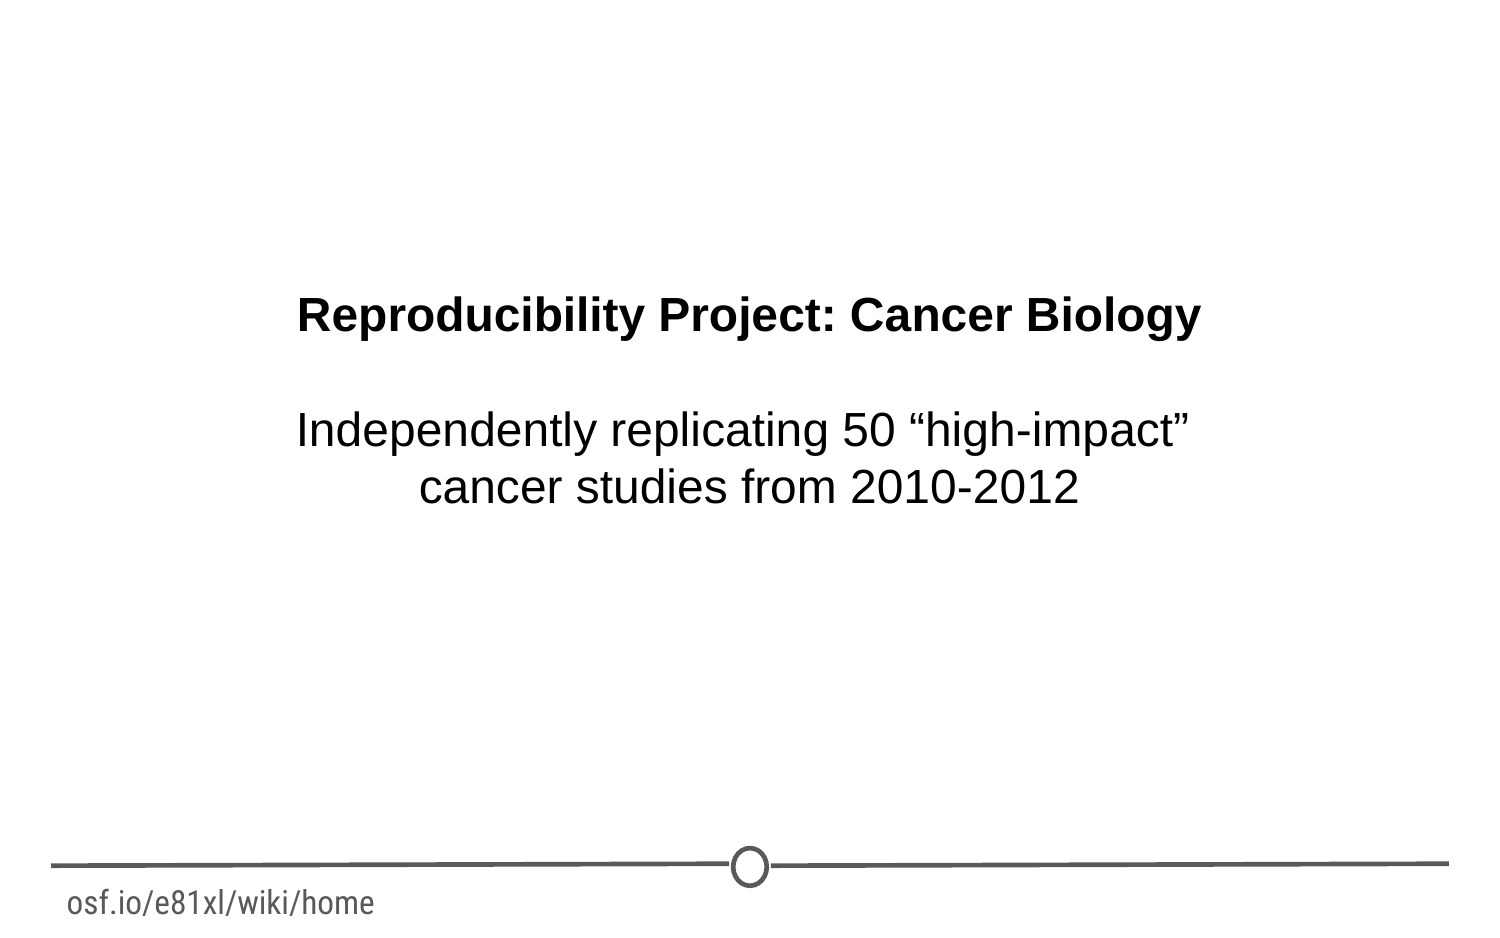

Reproducibility Project: Cancer Biology

Independently replicating 50 “high-impact”
cancer studies from 2010-2012

osf.io/e81xl/wiki/home